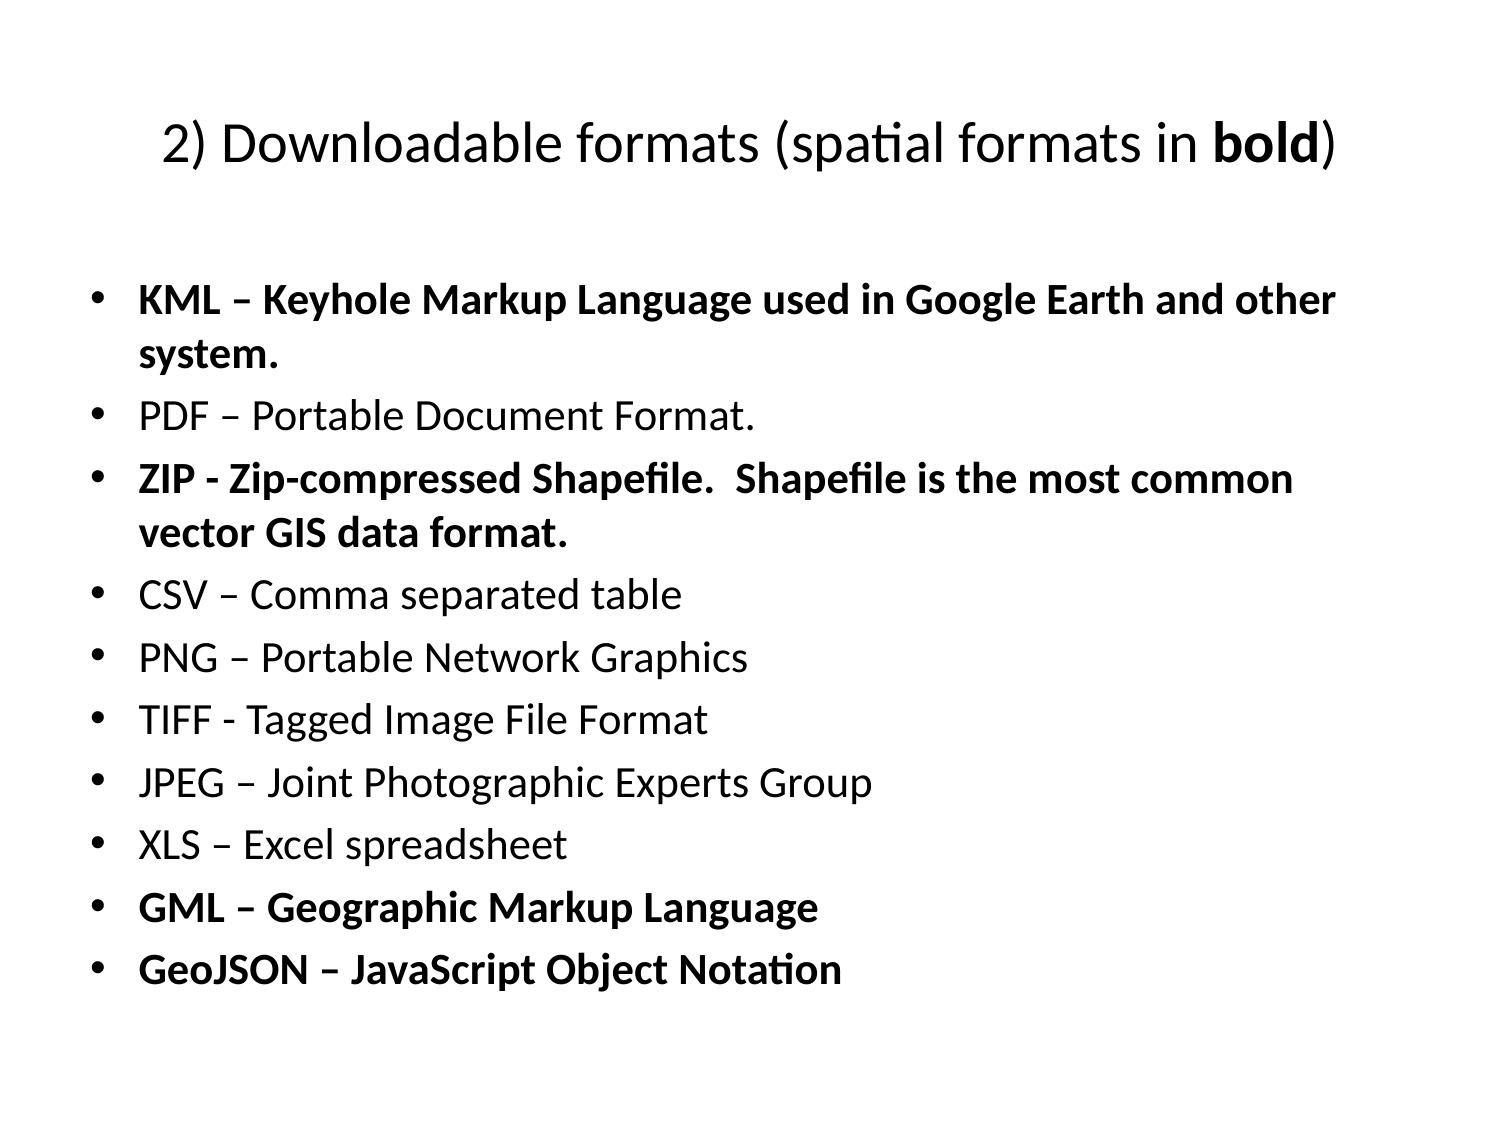

# 2) Downloadable formats (spatial formats in bold)
KML – Keyhole Markup Language used in Google Earth and other system.
PDF – Portable Document Format.
ZIP - Zip-compressed Shapefile.  Shapefile is the most common vector GIS data format.
CSV – Comma separated table
PNG – Portable Network Graphics
TIFF - Tagged Image File Format
JPEG – Joint Photographic Experts Group
XLS – Excel spreadsheet
GML – Geographic Markup Language
GeoJSON – JavaScript Object Notation